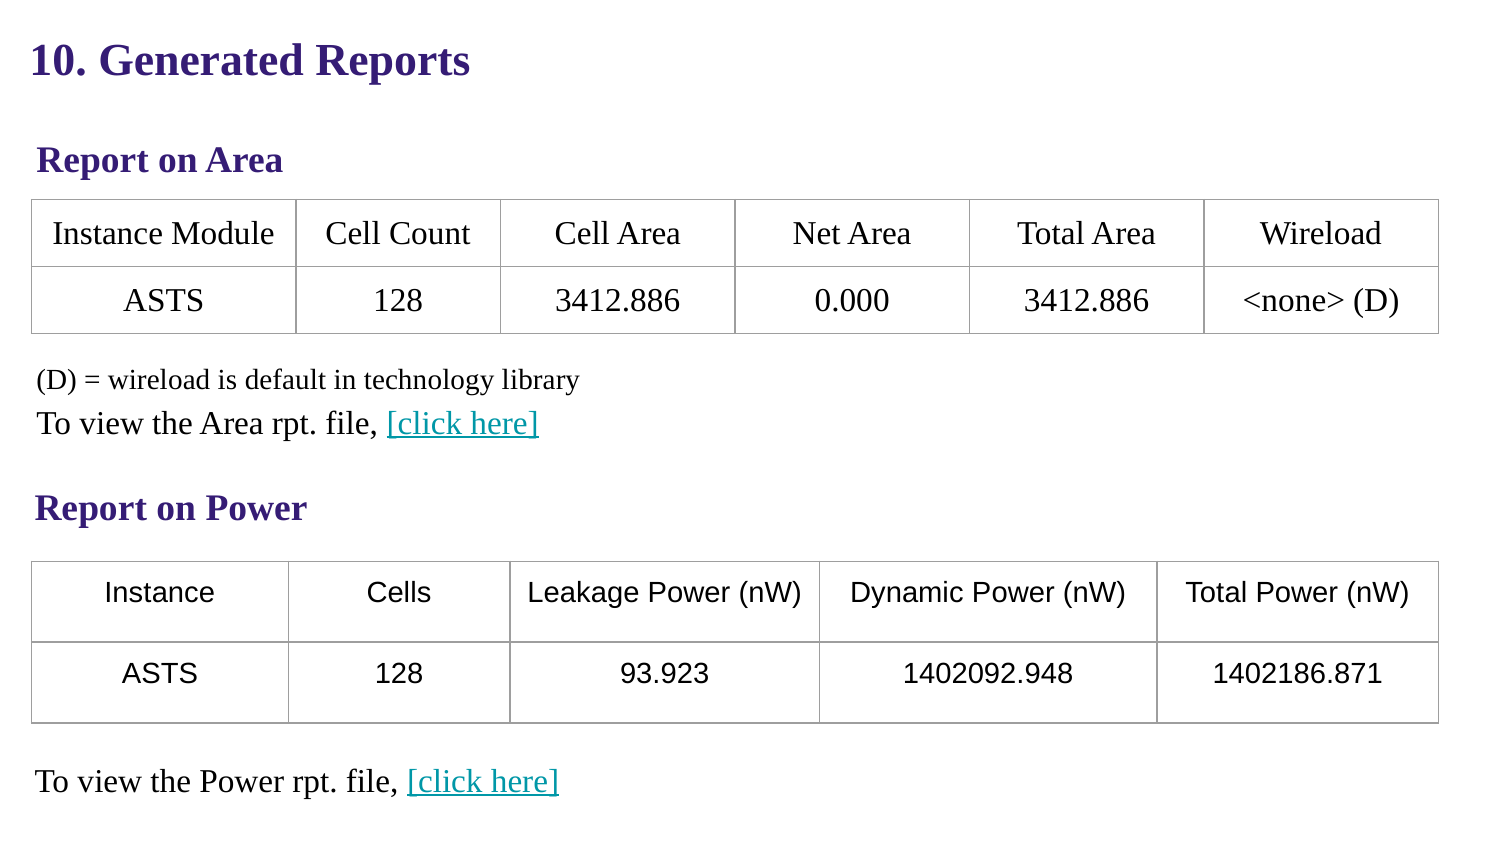

10. Generated Reports
Report on Area

(D) = wireload is default in technology library
To view the Area rpt. file, [click here]

| Instance Module | Cell Count | Cell Area | Net Area | Total Area | Wireload |
| --- | --- | --- | --- | --- | --- |
| ASTS | 128 | 3412.886 | 0.000 | 3412.886 | <none> (D) |
Report on Power

To view the Power rpt. file, [click here]

| Instance | Cells | Leakage Power (nW) | Dynamic Power (nW) | Total Power (nW) |
| --- | --- | --- | --- | --- |
| ASTS | 128 | 93.923 | 1402092.948 | 1402186.871 |